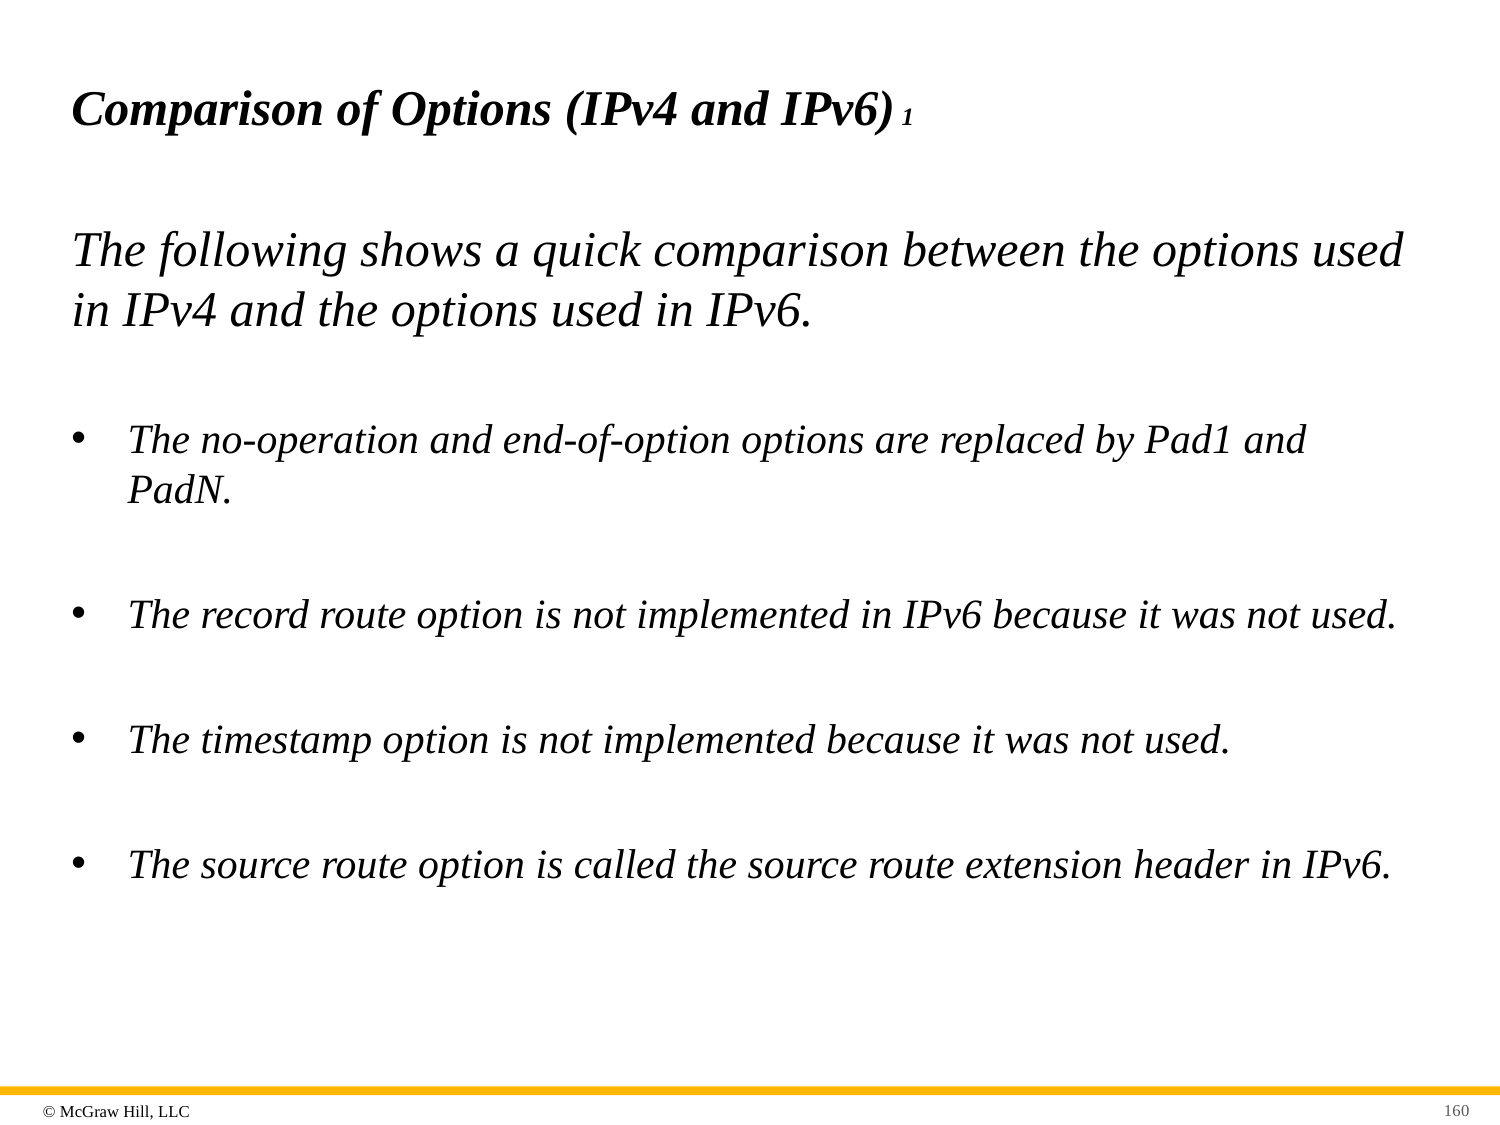

# Comparison of Options (IPv4 and IPv6) 1
The following shows a quick comparison between the options used in IPv4 and the options used in IPv6.
The no-operation and end-of-option options are replaced by Pad1 and  PadN.
The record route option is not implemented in IPv6 because it was not used.
The timestamp option is not implemented because it was not used.
The source route option is called the source route extension header in IPv6.
160